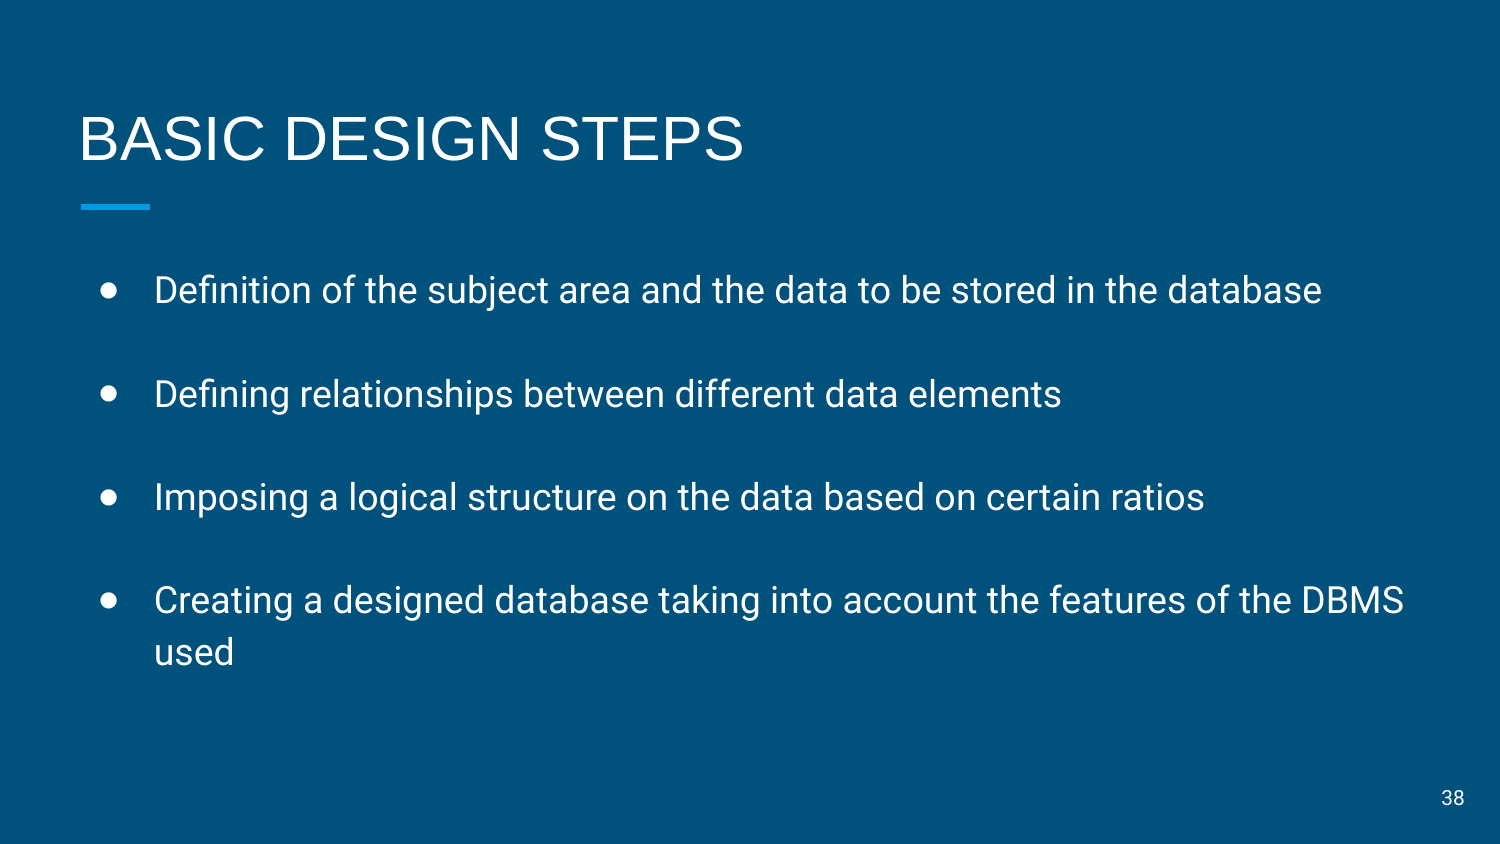

# BASIC DESIGN STEPS
Definition of the subject area and the data to be stored in the database

Defining relationships between different data elements

Imposing a logical structure on the data based on certain ratios

Creating a designed database taking into account the features of the DBMS used

38